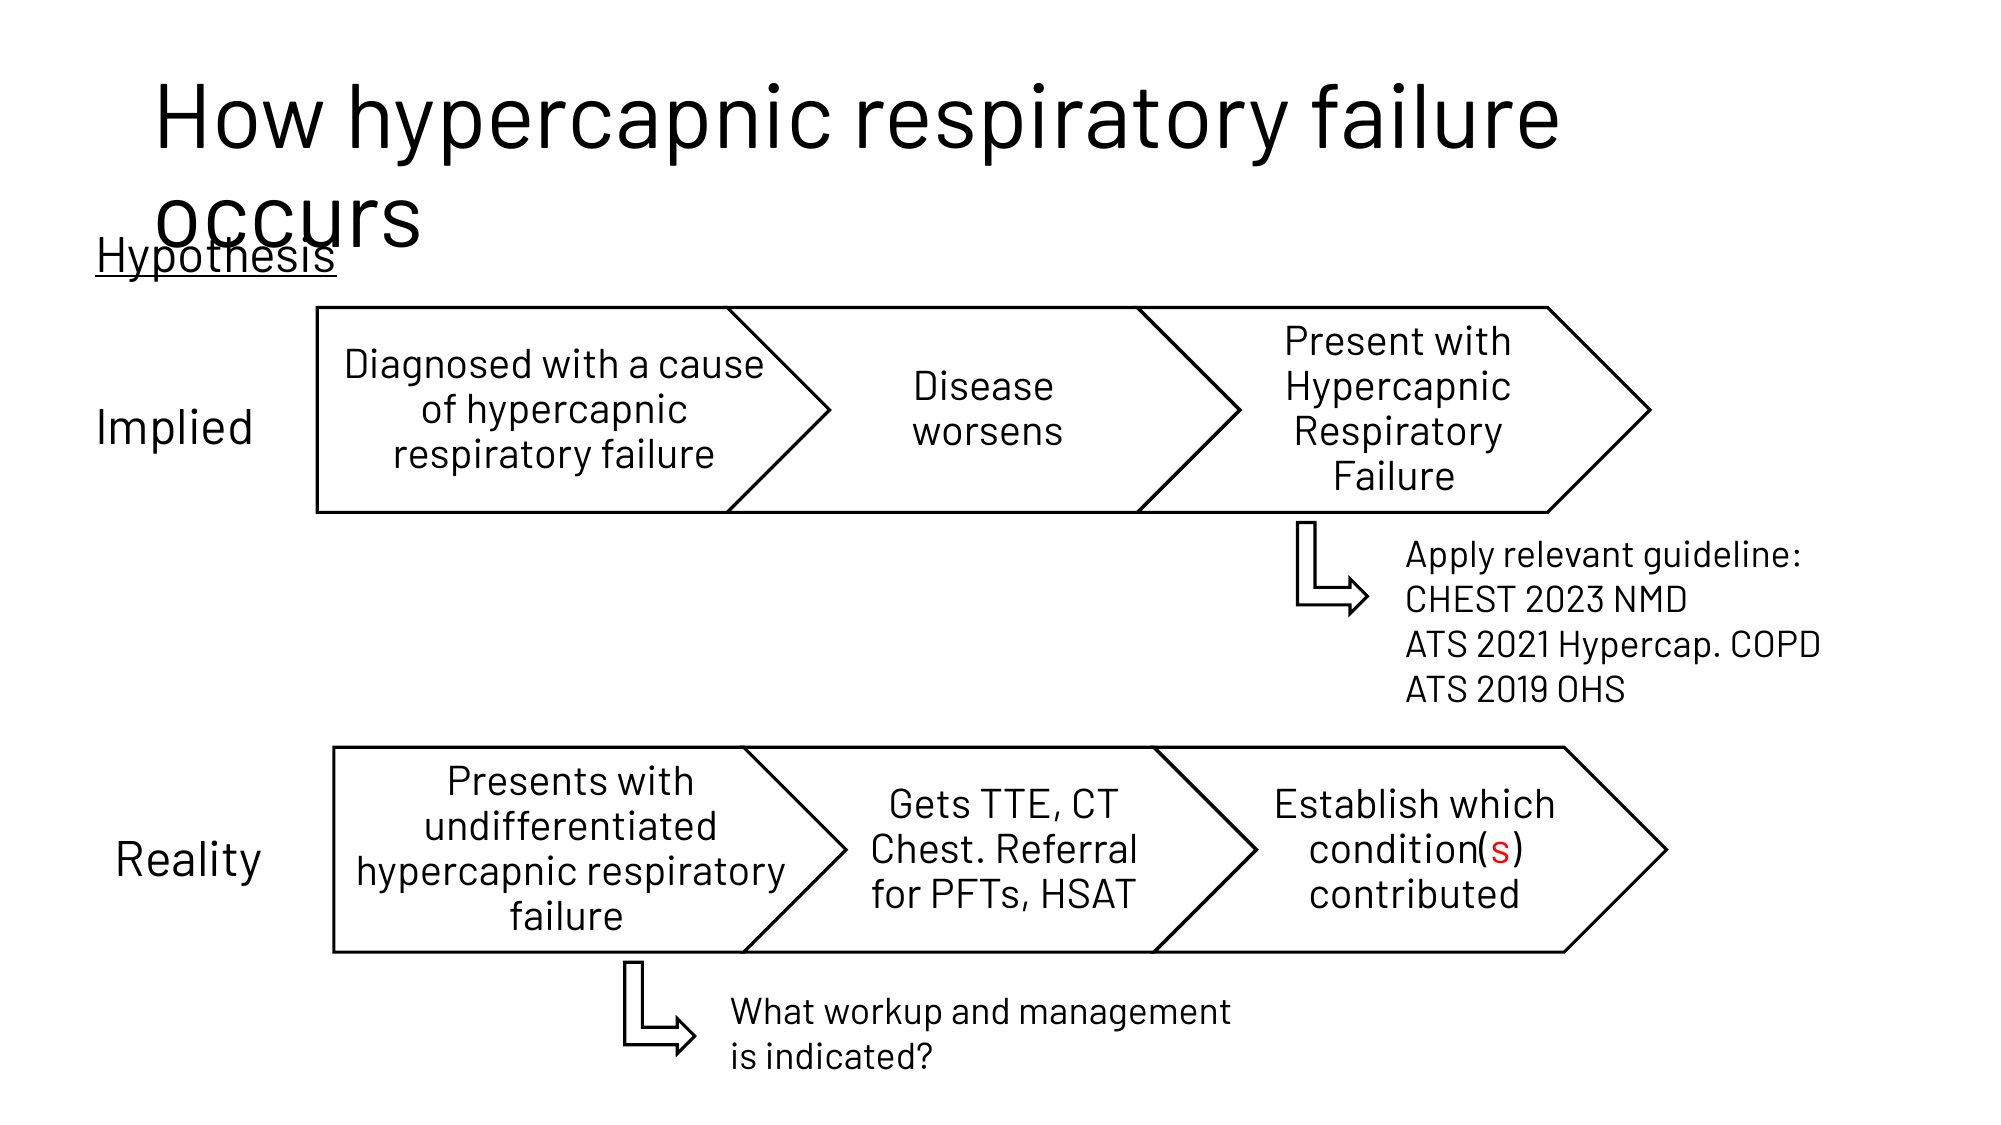

# How hypercapnic respiratory failure occurs
Hypothesis
Diagnosed with a cause of hypercapnic respiratory failure
Disease  worsens
Present with Hypercapnic Respiratory Failure
Implied
Apply relevant guideline:
CHEST 2023 NMD
ATS 2021 Hypercap. COPD
ATS 2019 OHS

Presents with undifferentiated hypercapnic respiratory failure
Gets TTE, CT Chest. Referral for PFTs, HSAT
Establish which condition(s) contributed
Reality

What workup and management is indicated?